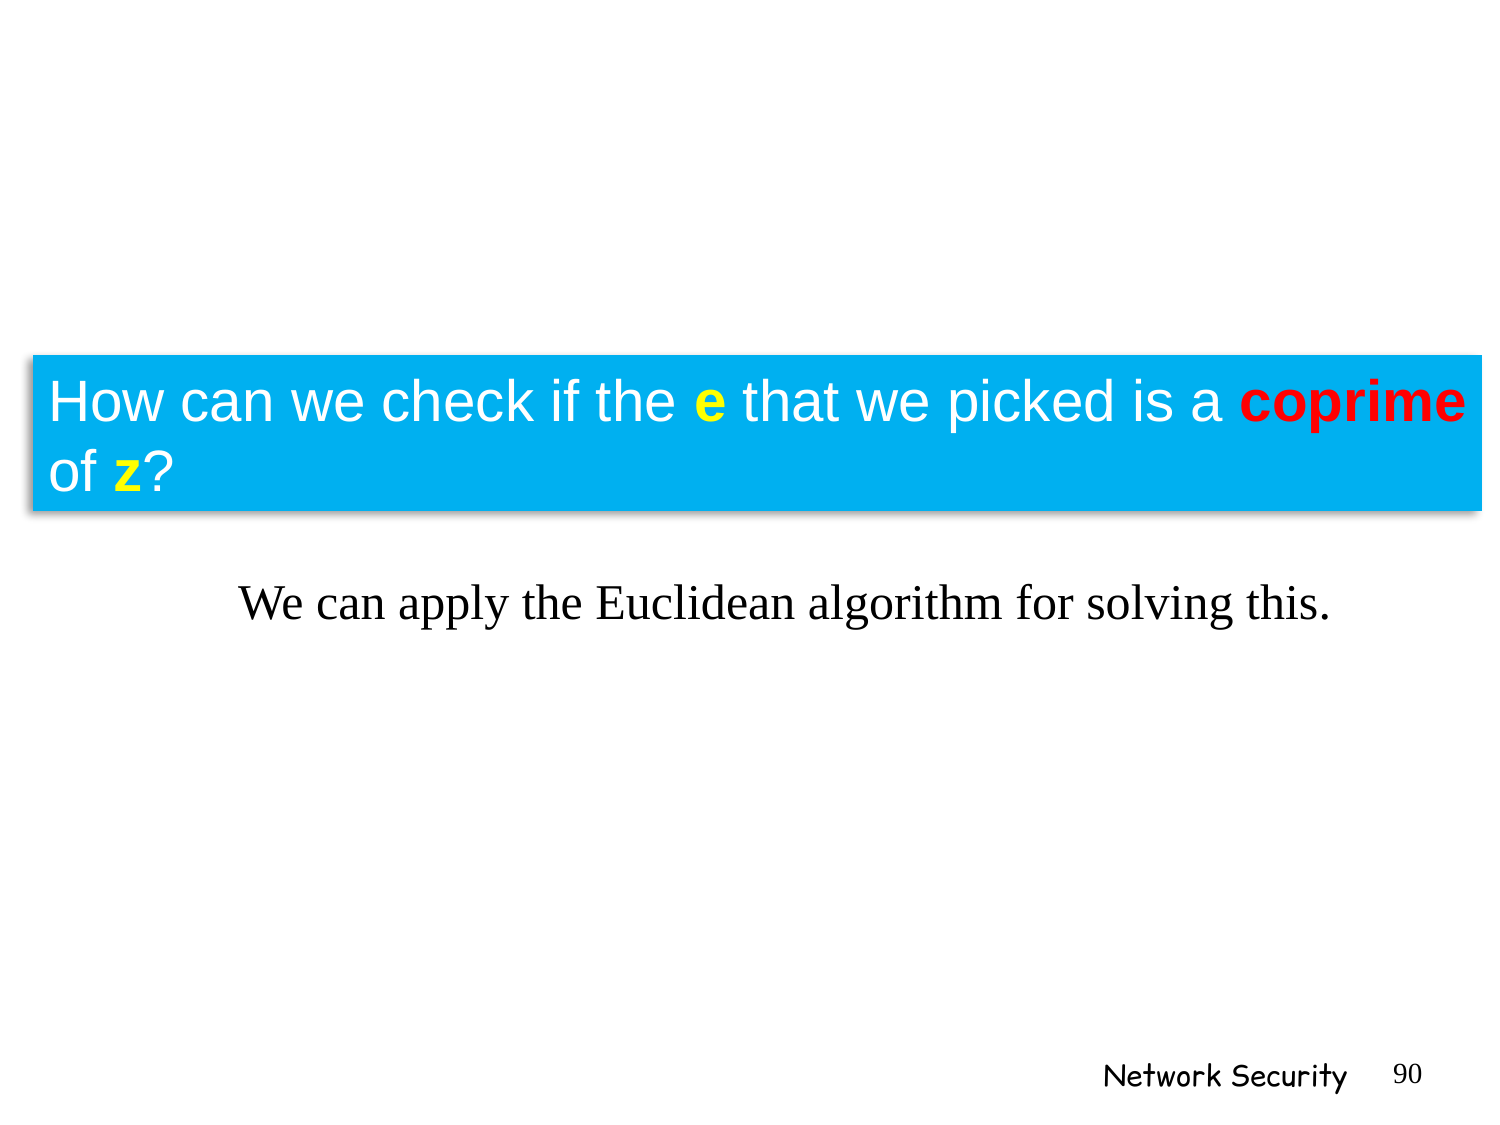

How can we check if the e that we picked is a coprime
of z?
We can apply the Euclidean algorithm for solving this.